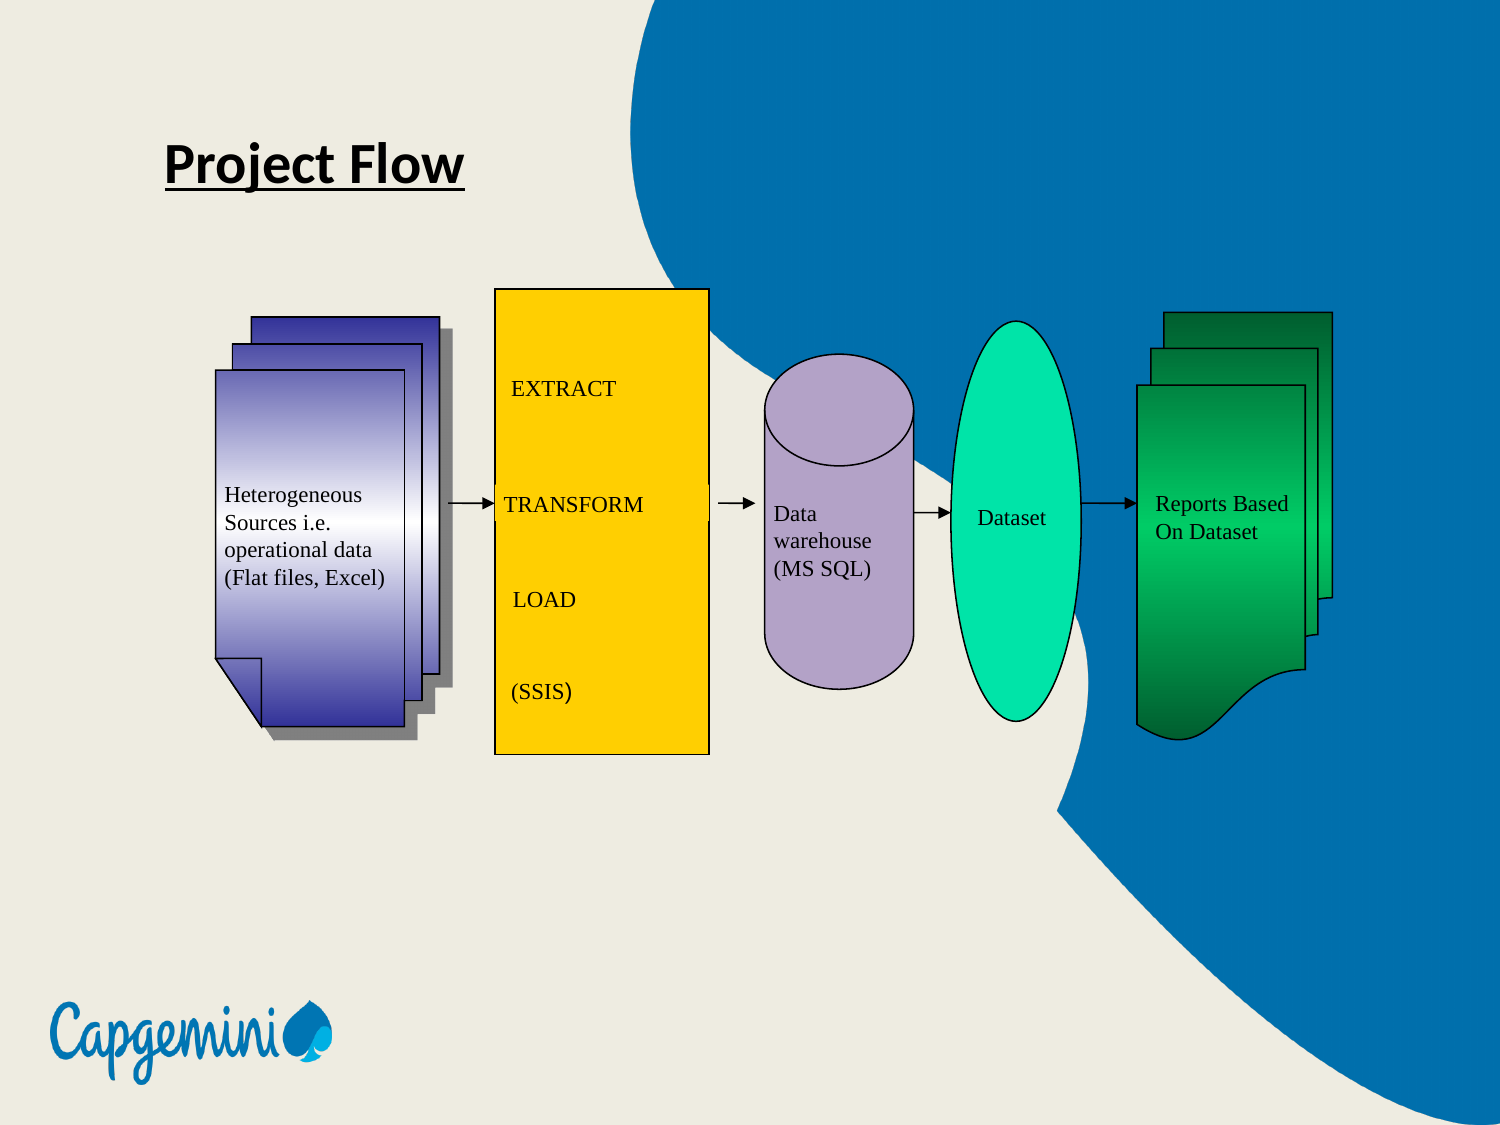

Project Flow

EXTRACT
Heterogeneous Sources i.e. operational data (Flat files, Excel)
TRANSFORM
Reports Based
On Dataset
Data
warehouse
(MS SQL)
Dataset

LOAD
(SSIS)